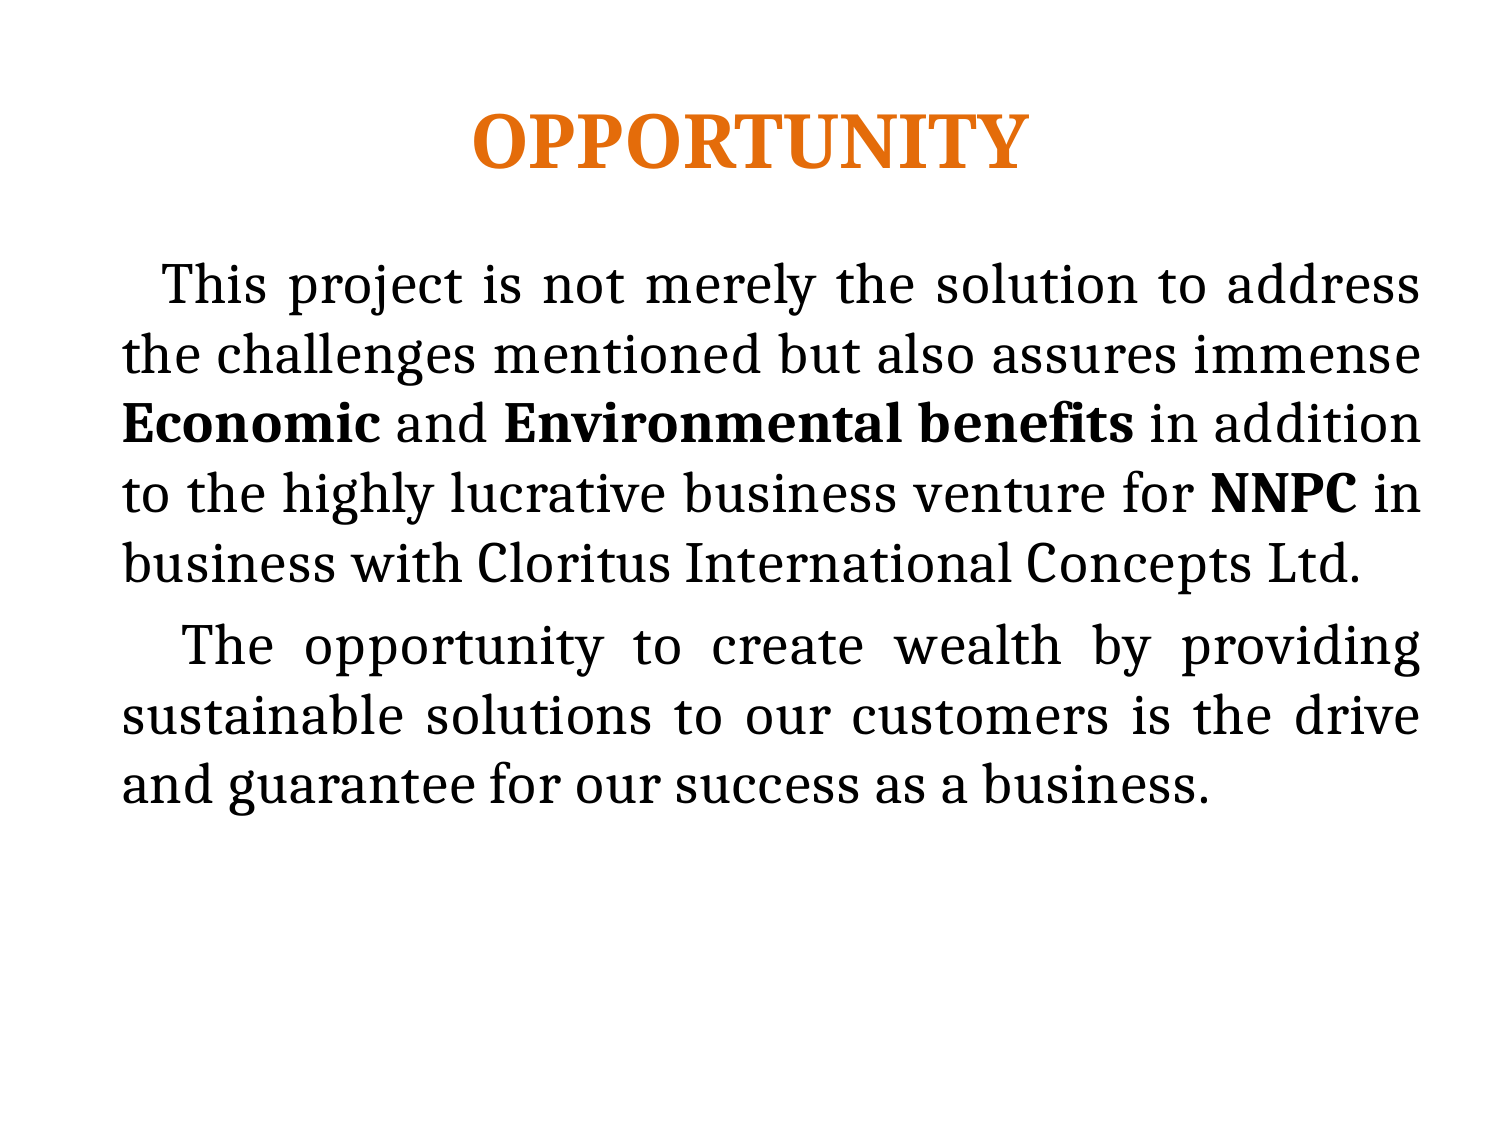

# OPPORTUNITY
     This project is not merely the solution to address the challenges mentioned but also assures immense Economic and Environmental benefits in addition to the highly lucrative business venture for NNPC in business with Cloritus International Concepts Ltd.
    The opportunity to create wealth by providing sustainable solutions to our customers is the drive and guarantee for our success as a business.
7